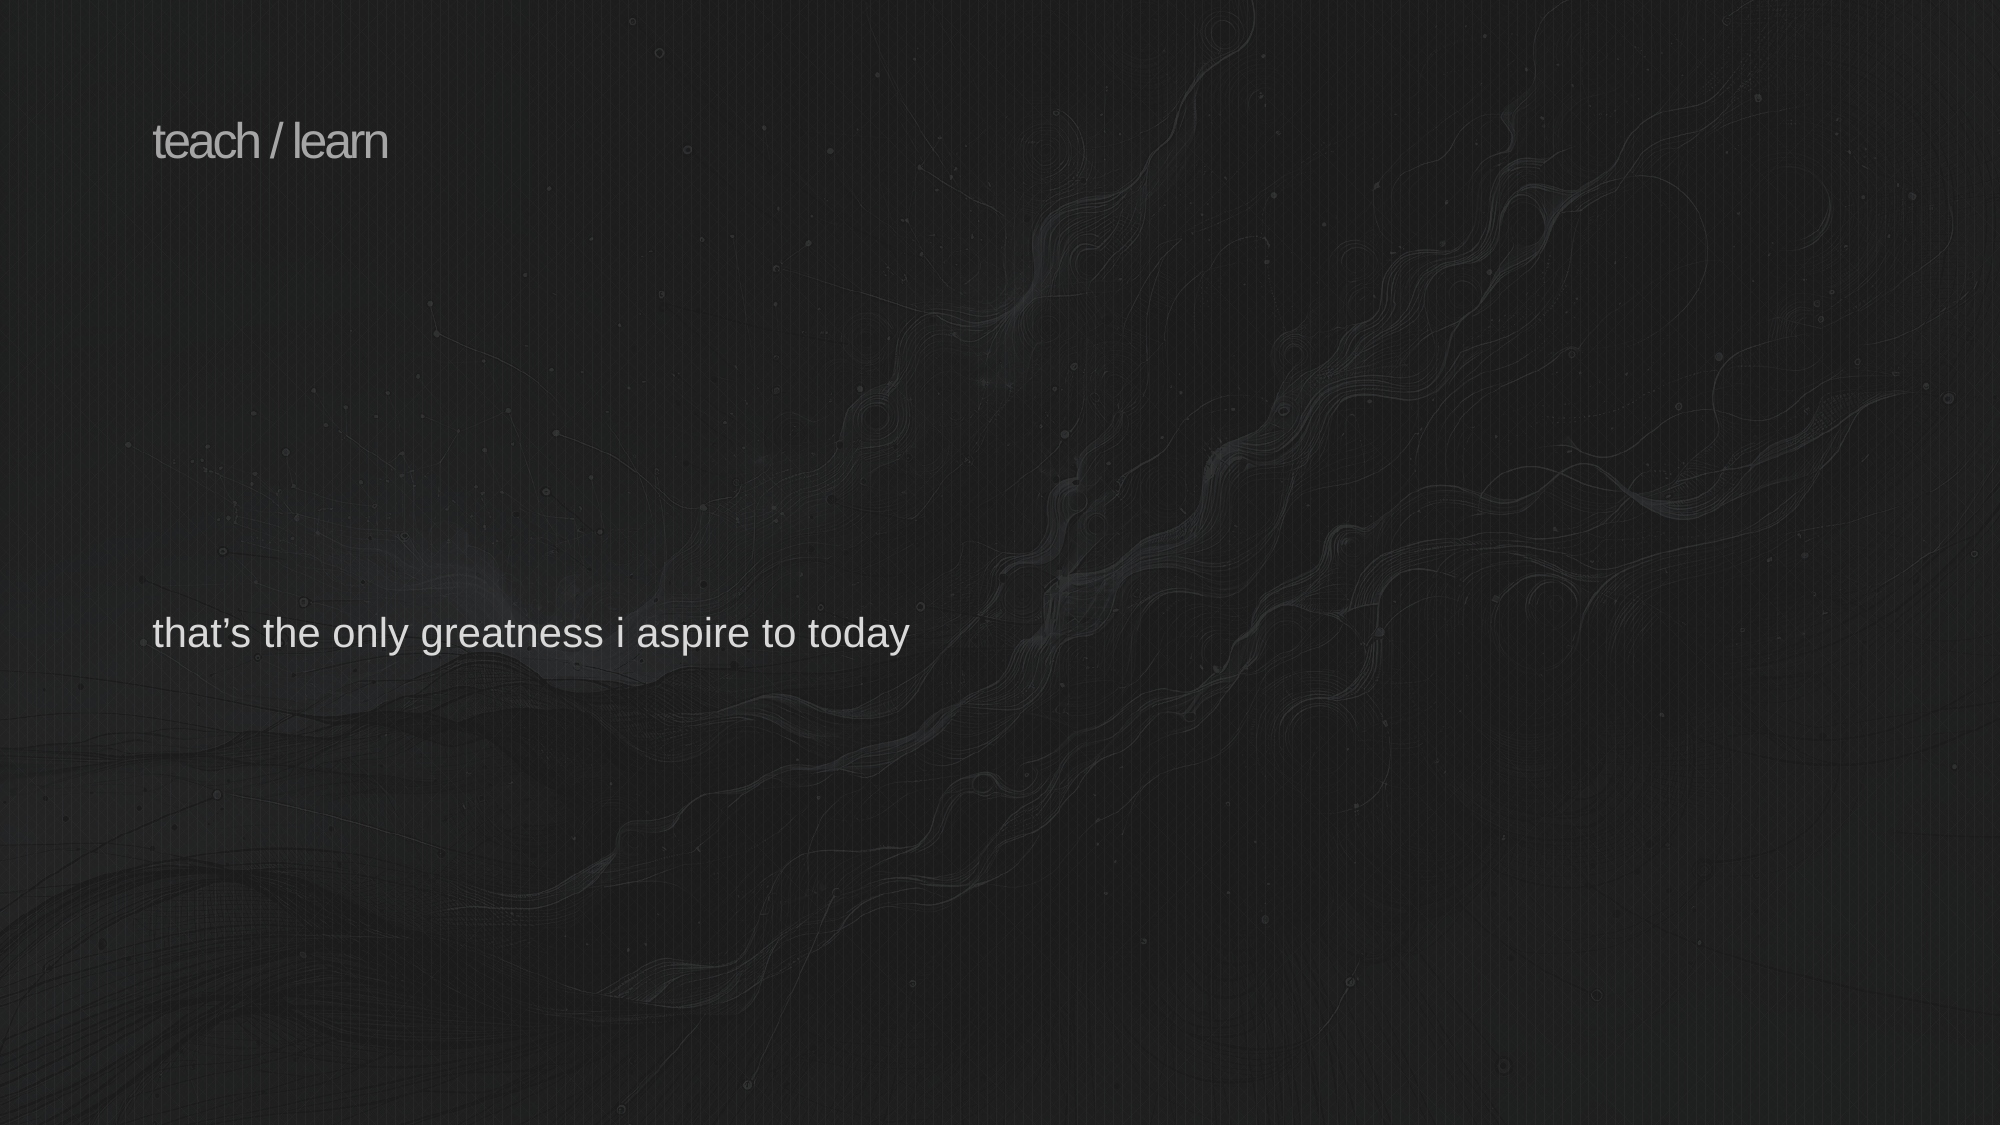

# teach / learn
that’s the only greatness i aspire to today